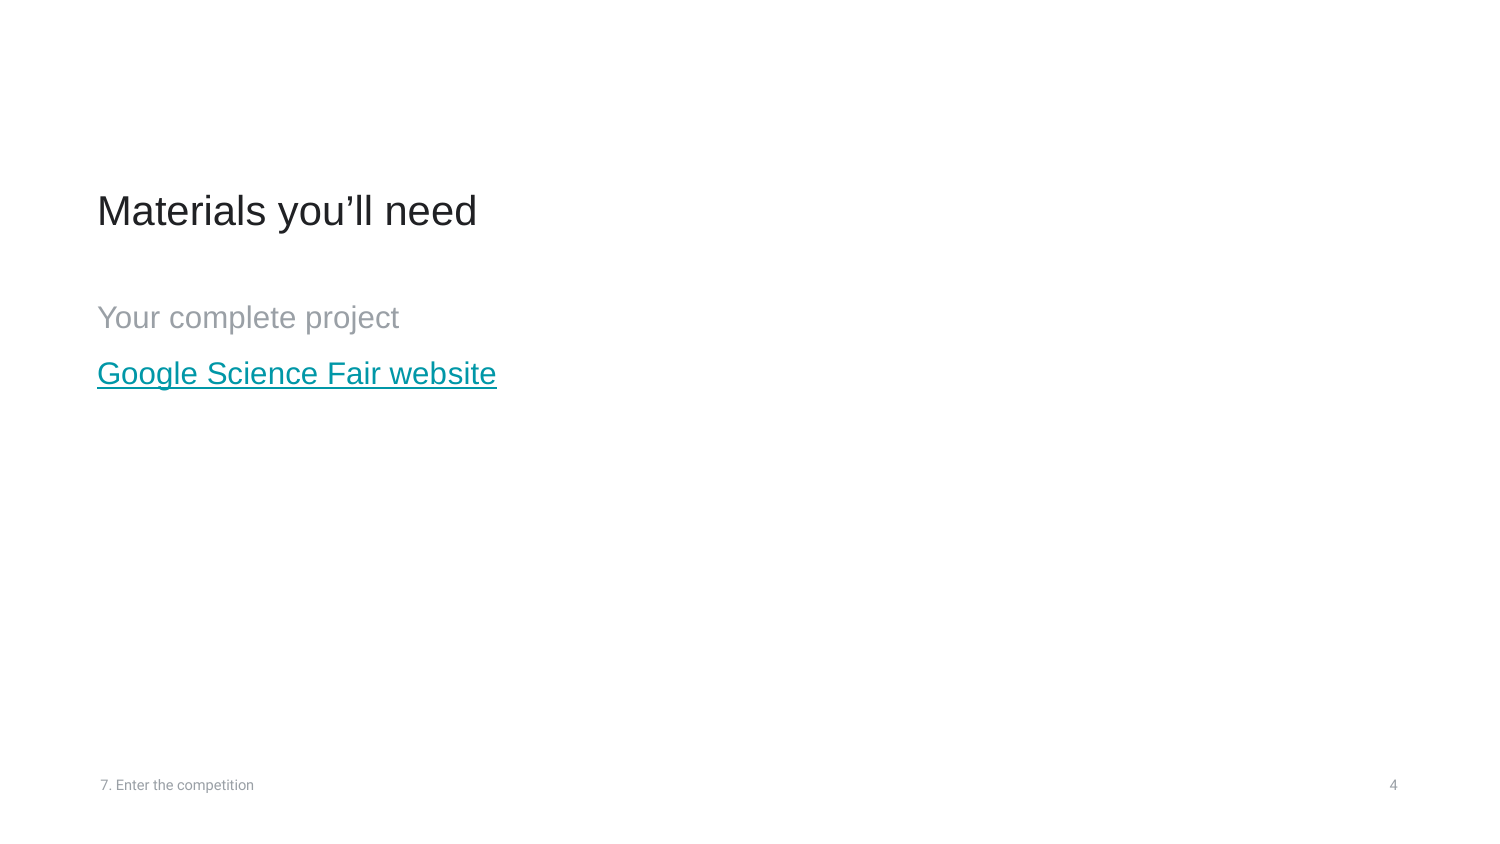

# Materials you’ll need
Your complete project
Google Science Fair website
7. Enter the competition
4